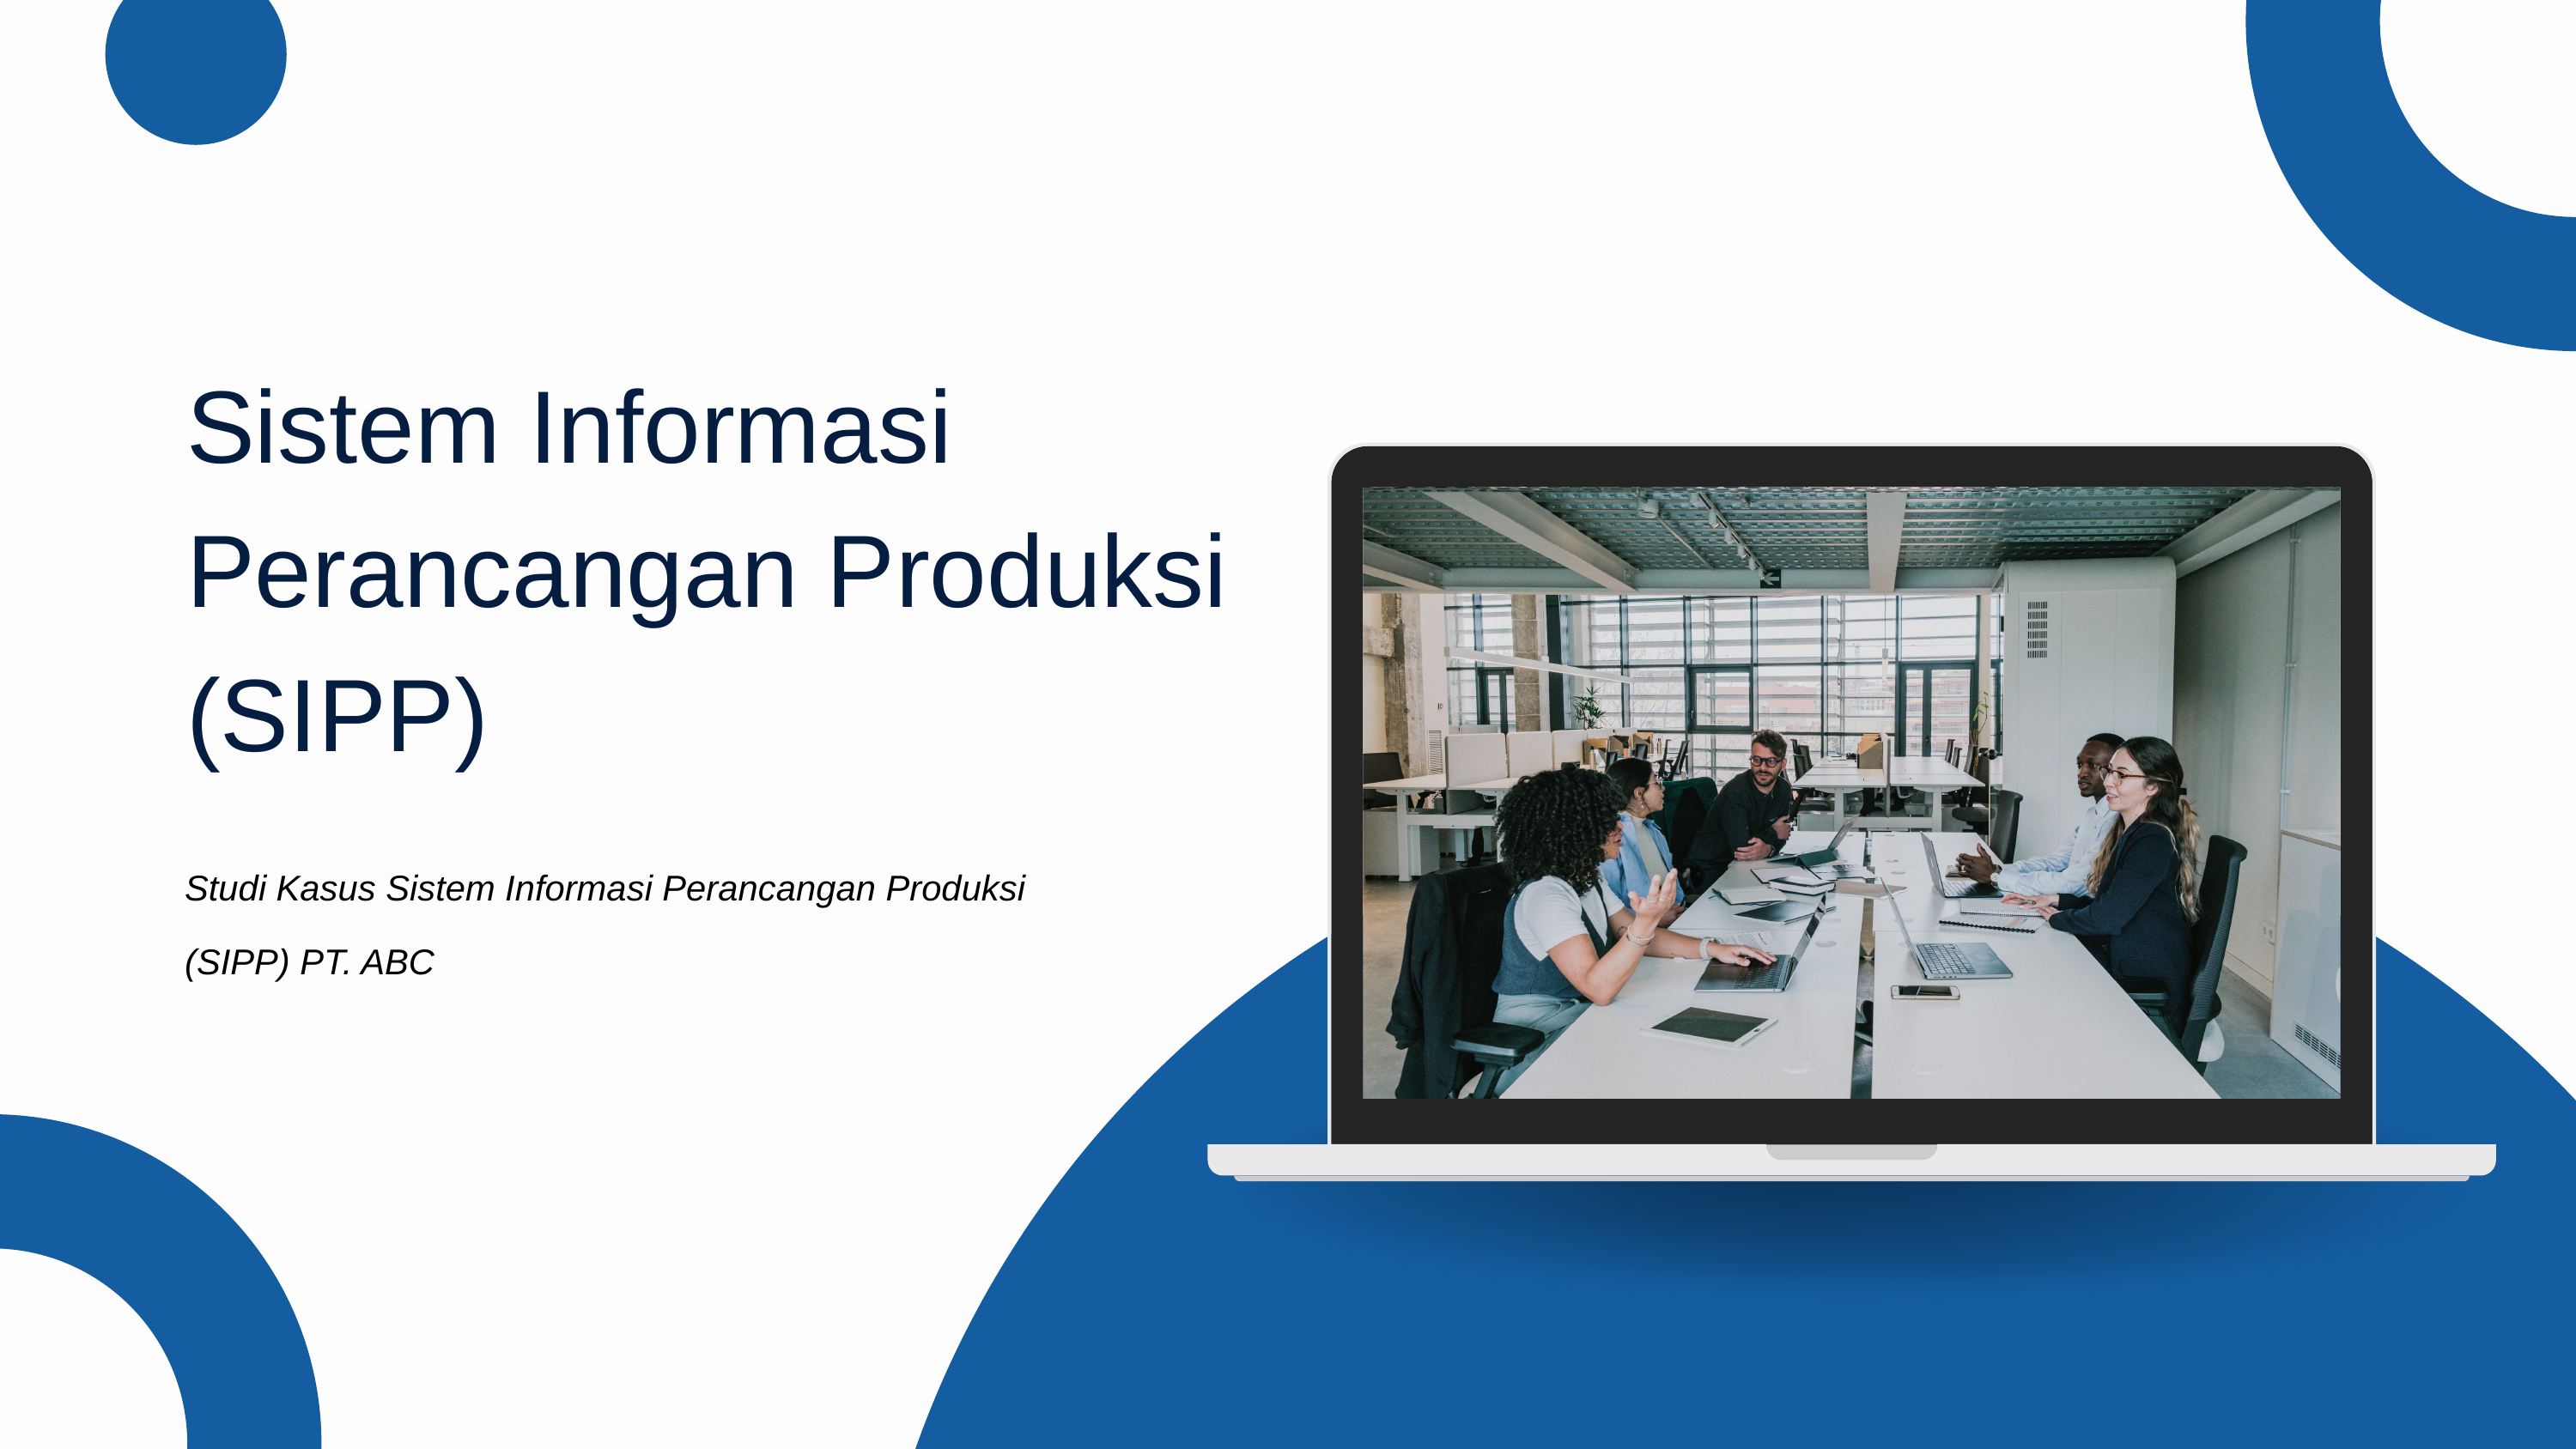

Sistem Informasi Perancangan Produksi (SIPP)

Studi Kasus Sistem Informasi Perancangan Produksi (SIPP) PT. ABC